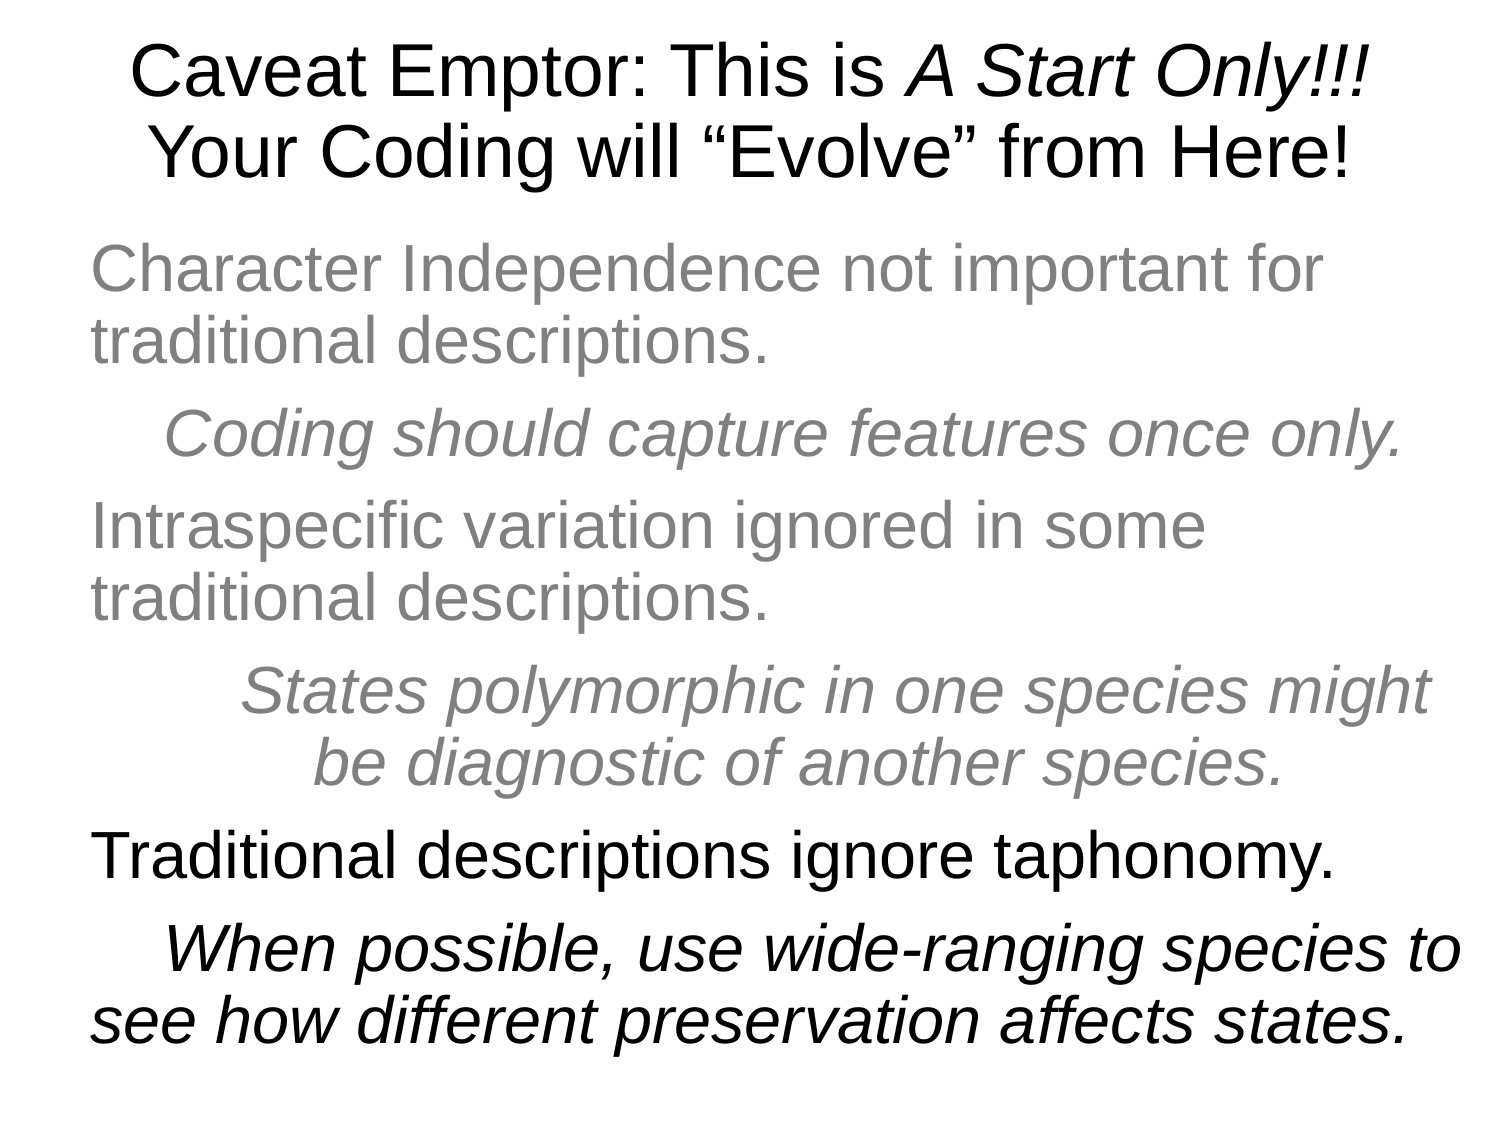

# Caveat Emptor: This is A Start Only!!! Your Coding will “Evolve” from Here!
Character Independence not important for 	traditional descriptions.
    Coding should capture features once only.
Intraspecific variation ignored in some 	traditional descriptions.
	States polymorphic in one species might   	    be diagnostic of another species.
Traditional descriptions ignore taphonomy.
    When possible, use wide-ranging species to see how different preservation affects states.